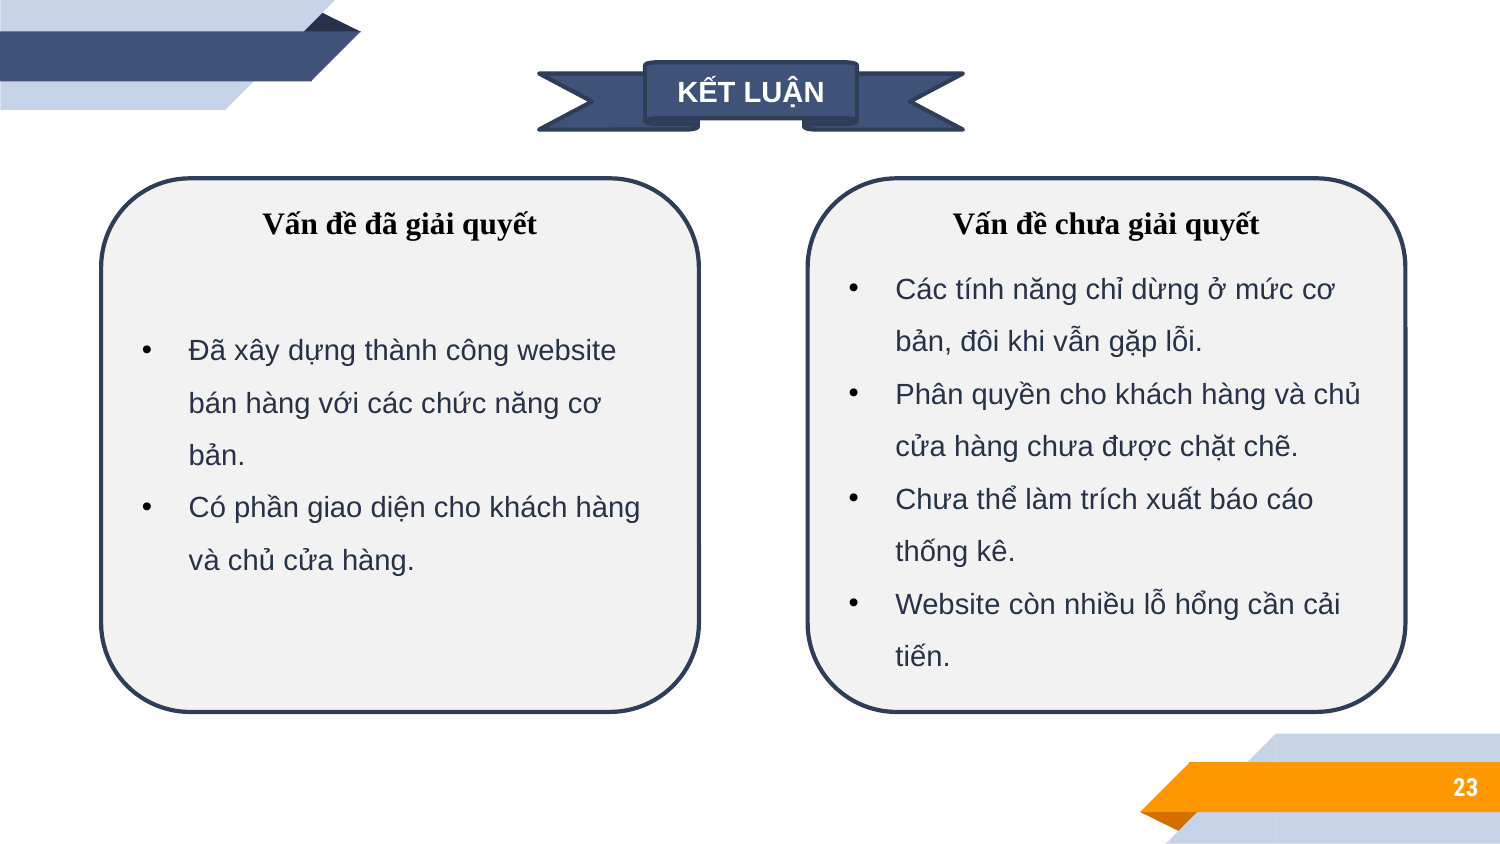

KẾT LUẬN

Các tính năng chỉ dừng ở mức cơ bản, đôi khi vẫn gặp lỗi.
Phân quyền cho khách hàng và chủ cửa hàng chưa được chặt chẽ.
Chưa thể làm trích xuất báo cáo thống kê.
Website còn nhiều lỗ hổng cần cải tiến.
Đã xây dựng thành công website bán hàng với các chức năng cơ bản.
Có phần giao diện cho khách hàng và chủ cửa hàng.
Vấn đề đã giải quyết
Vấn đề chưa giải quyết
23